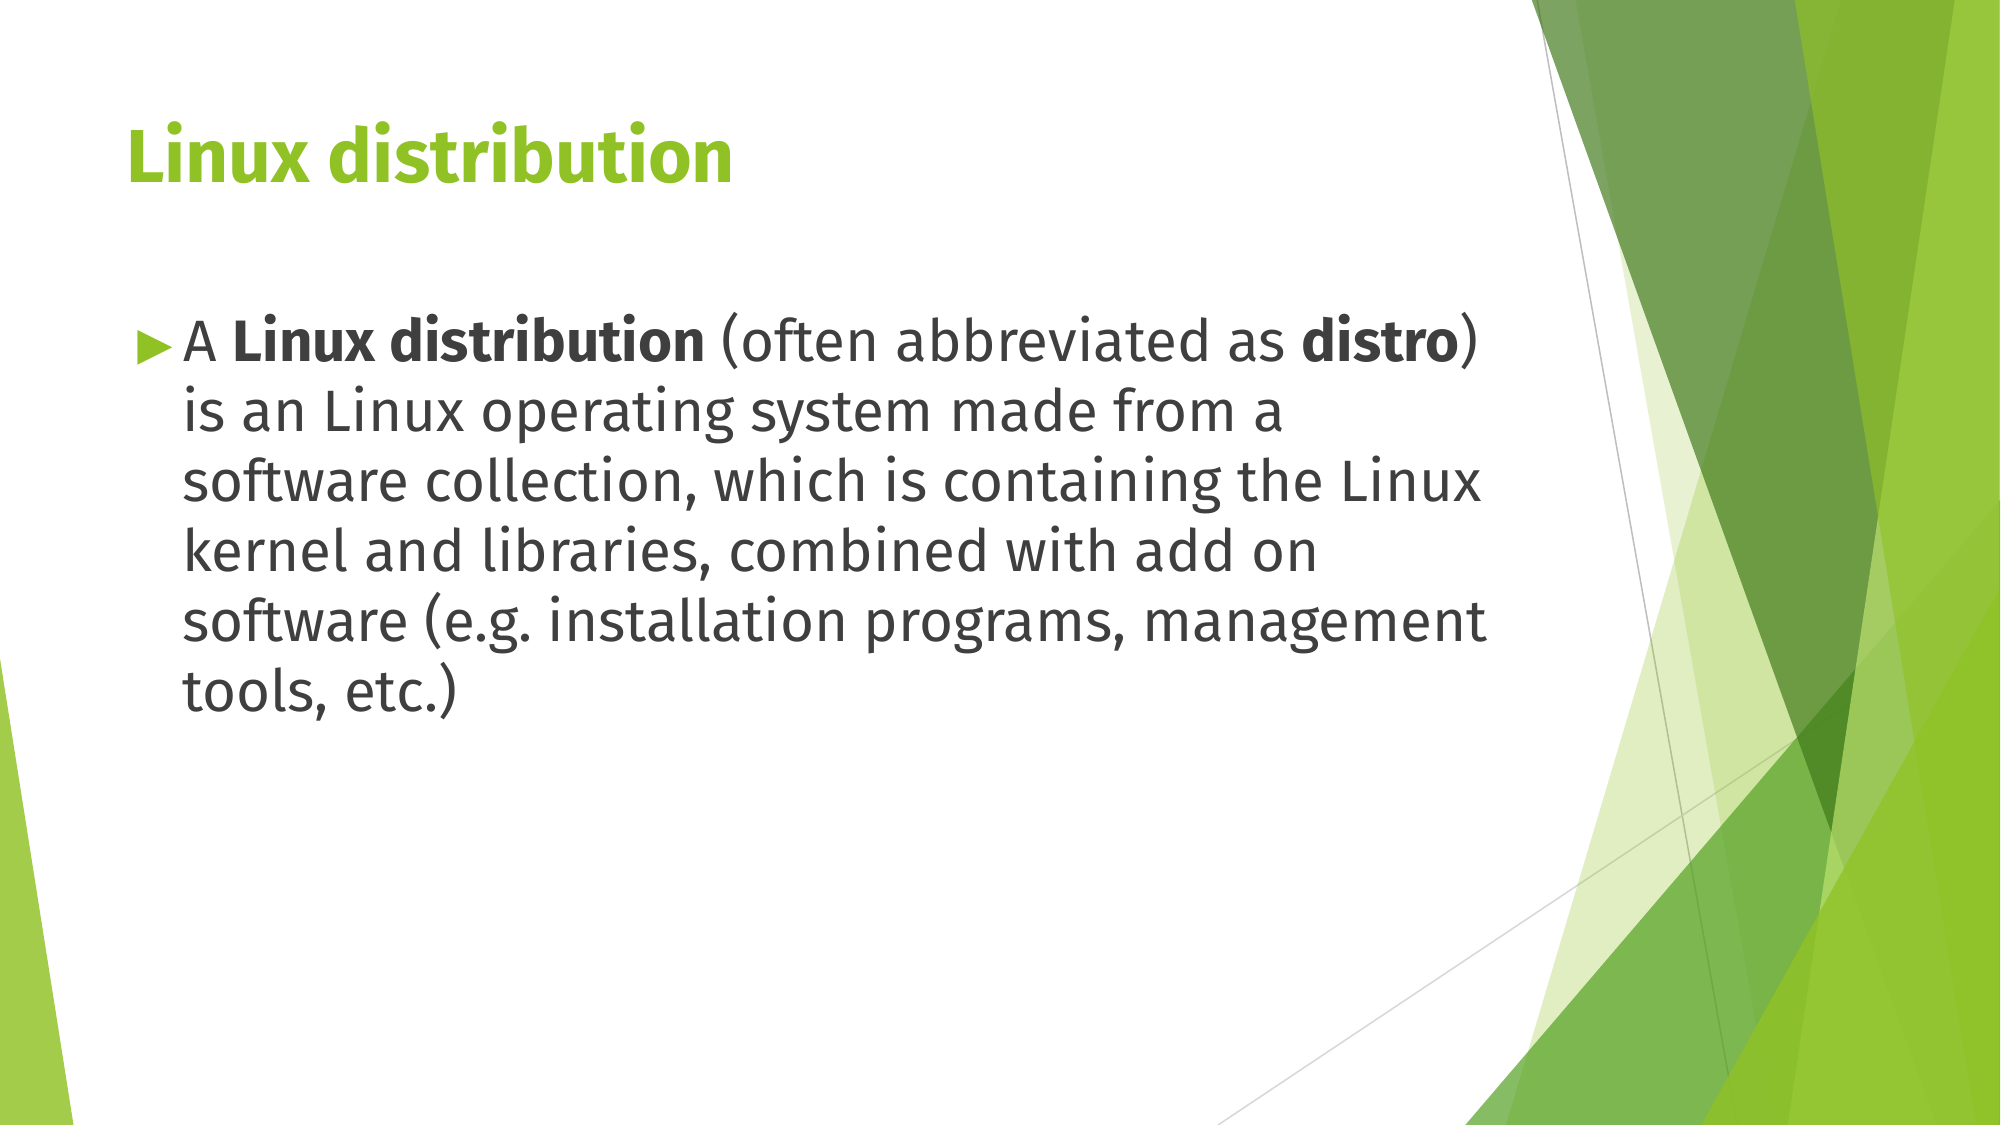

# Linux distribution
A Linux distribution (often abbreviated as distro) is an Linux operating system made from a software collection, which is containing the Linux kernel and libraries, combined with add on software (e.g. installation programs, management tools, etc.)